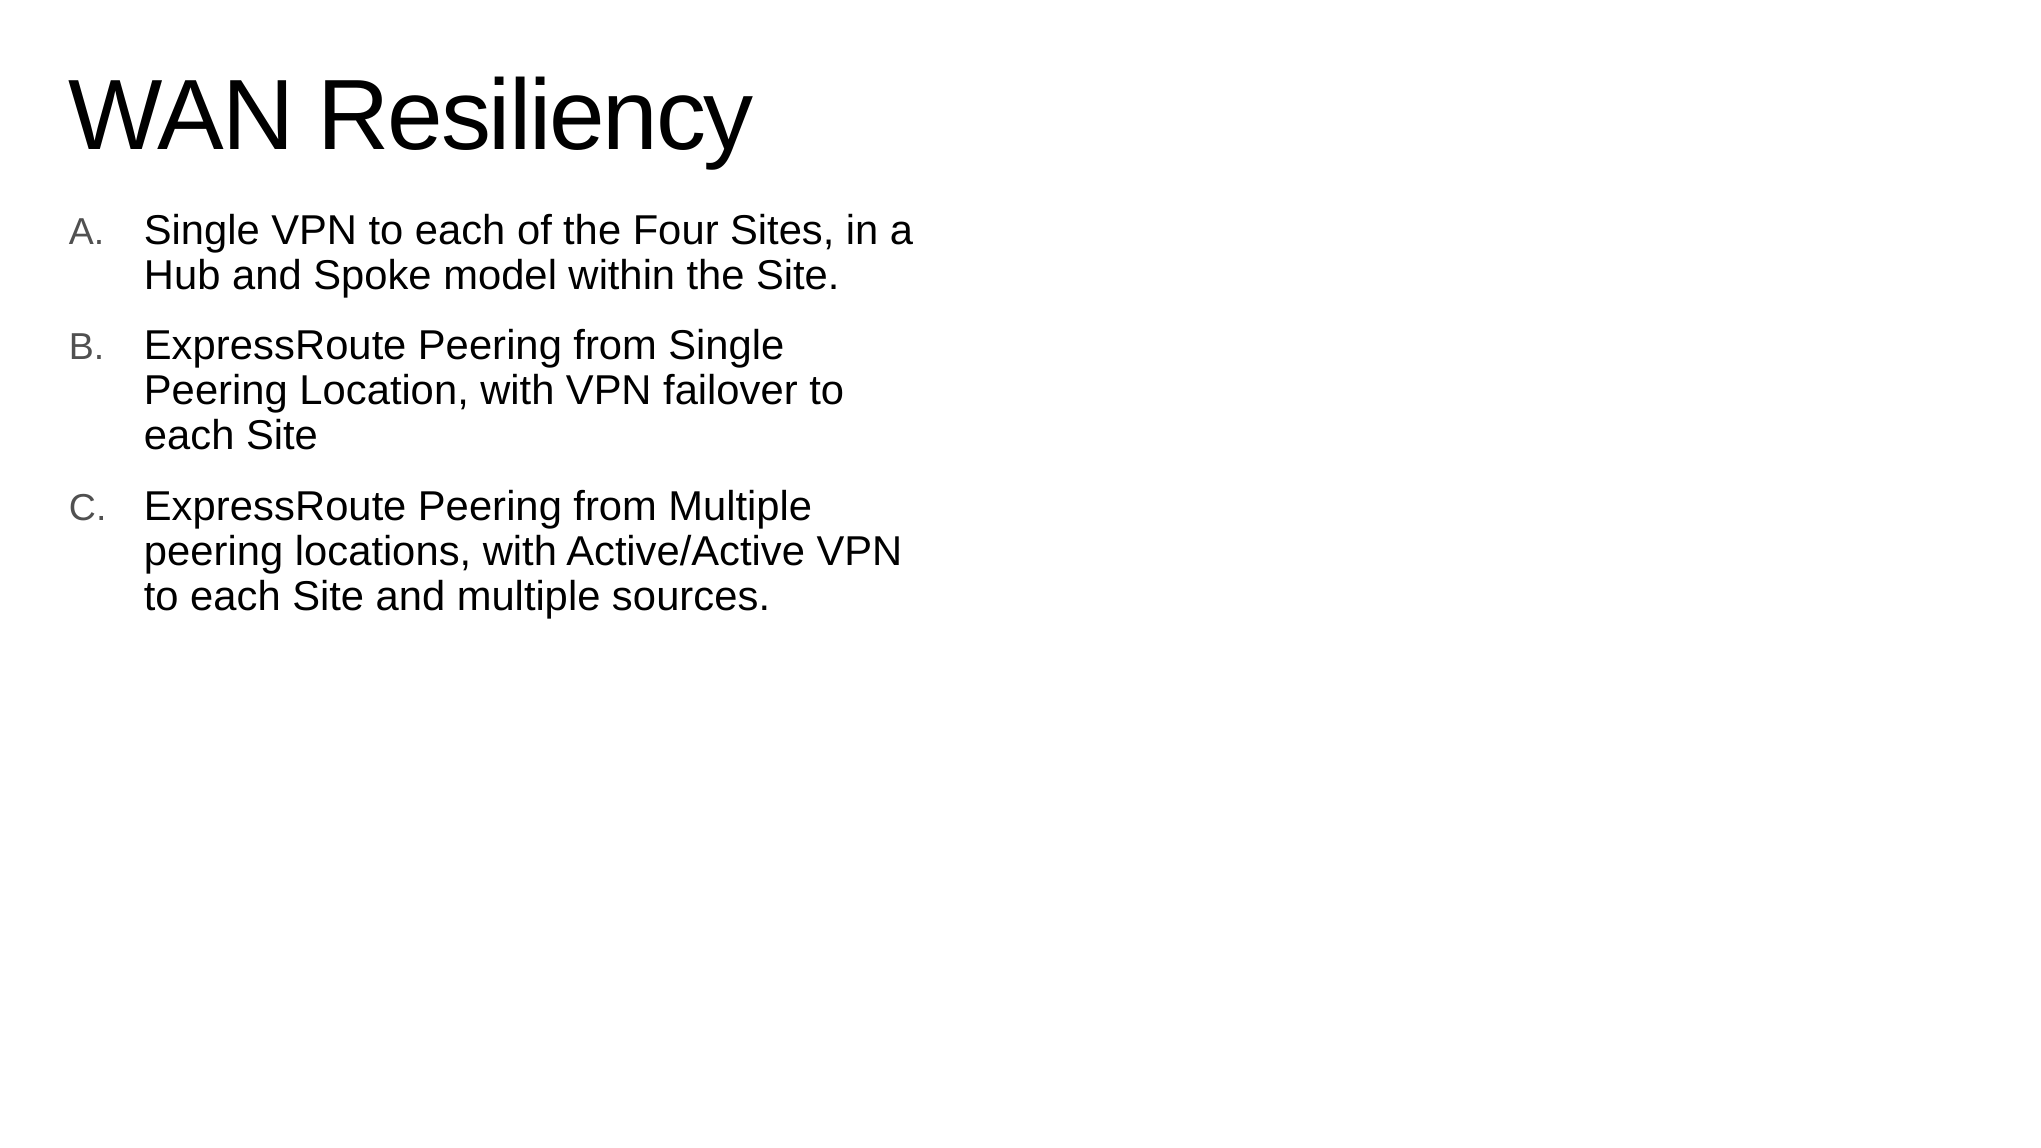

# WAN Resiliency
Single VPN to each of the Four Sites, in a Hub and Spoke model within the Site.
ExpressRoute Peering from Single Peering Location, with VPN failover to each Site
ExpressRoute Peering from Multiple  peering locations, with Active/Active VPN to each Site and multiple sources.